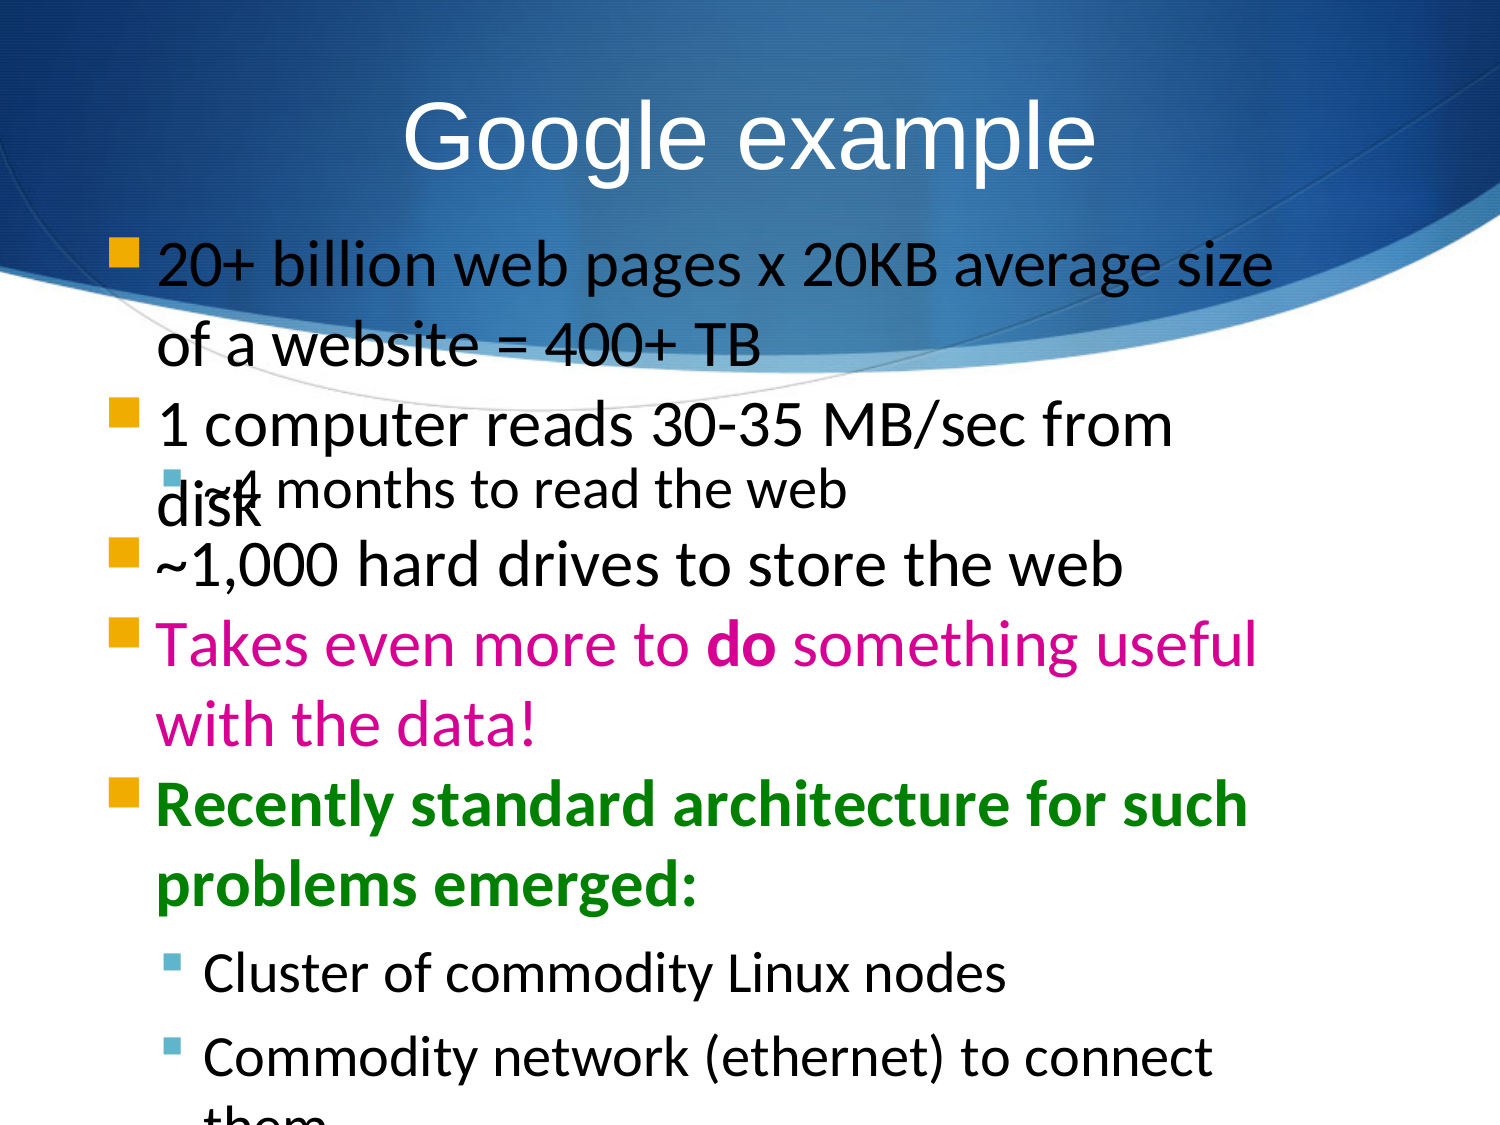

# Google example
20+ billion web pages x 20KB average size of a website = 400+ TB
1 computer reads 30-35 MB/sec from disk
~4 months to read the web
~1,000 hard drives to store the web
Takes even more to do something useful with the data!
Recently standard architecture for such problems emerged:
Cluster of commodity Linux nodes
Commodity network (ethernet) to connect them.